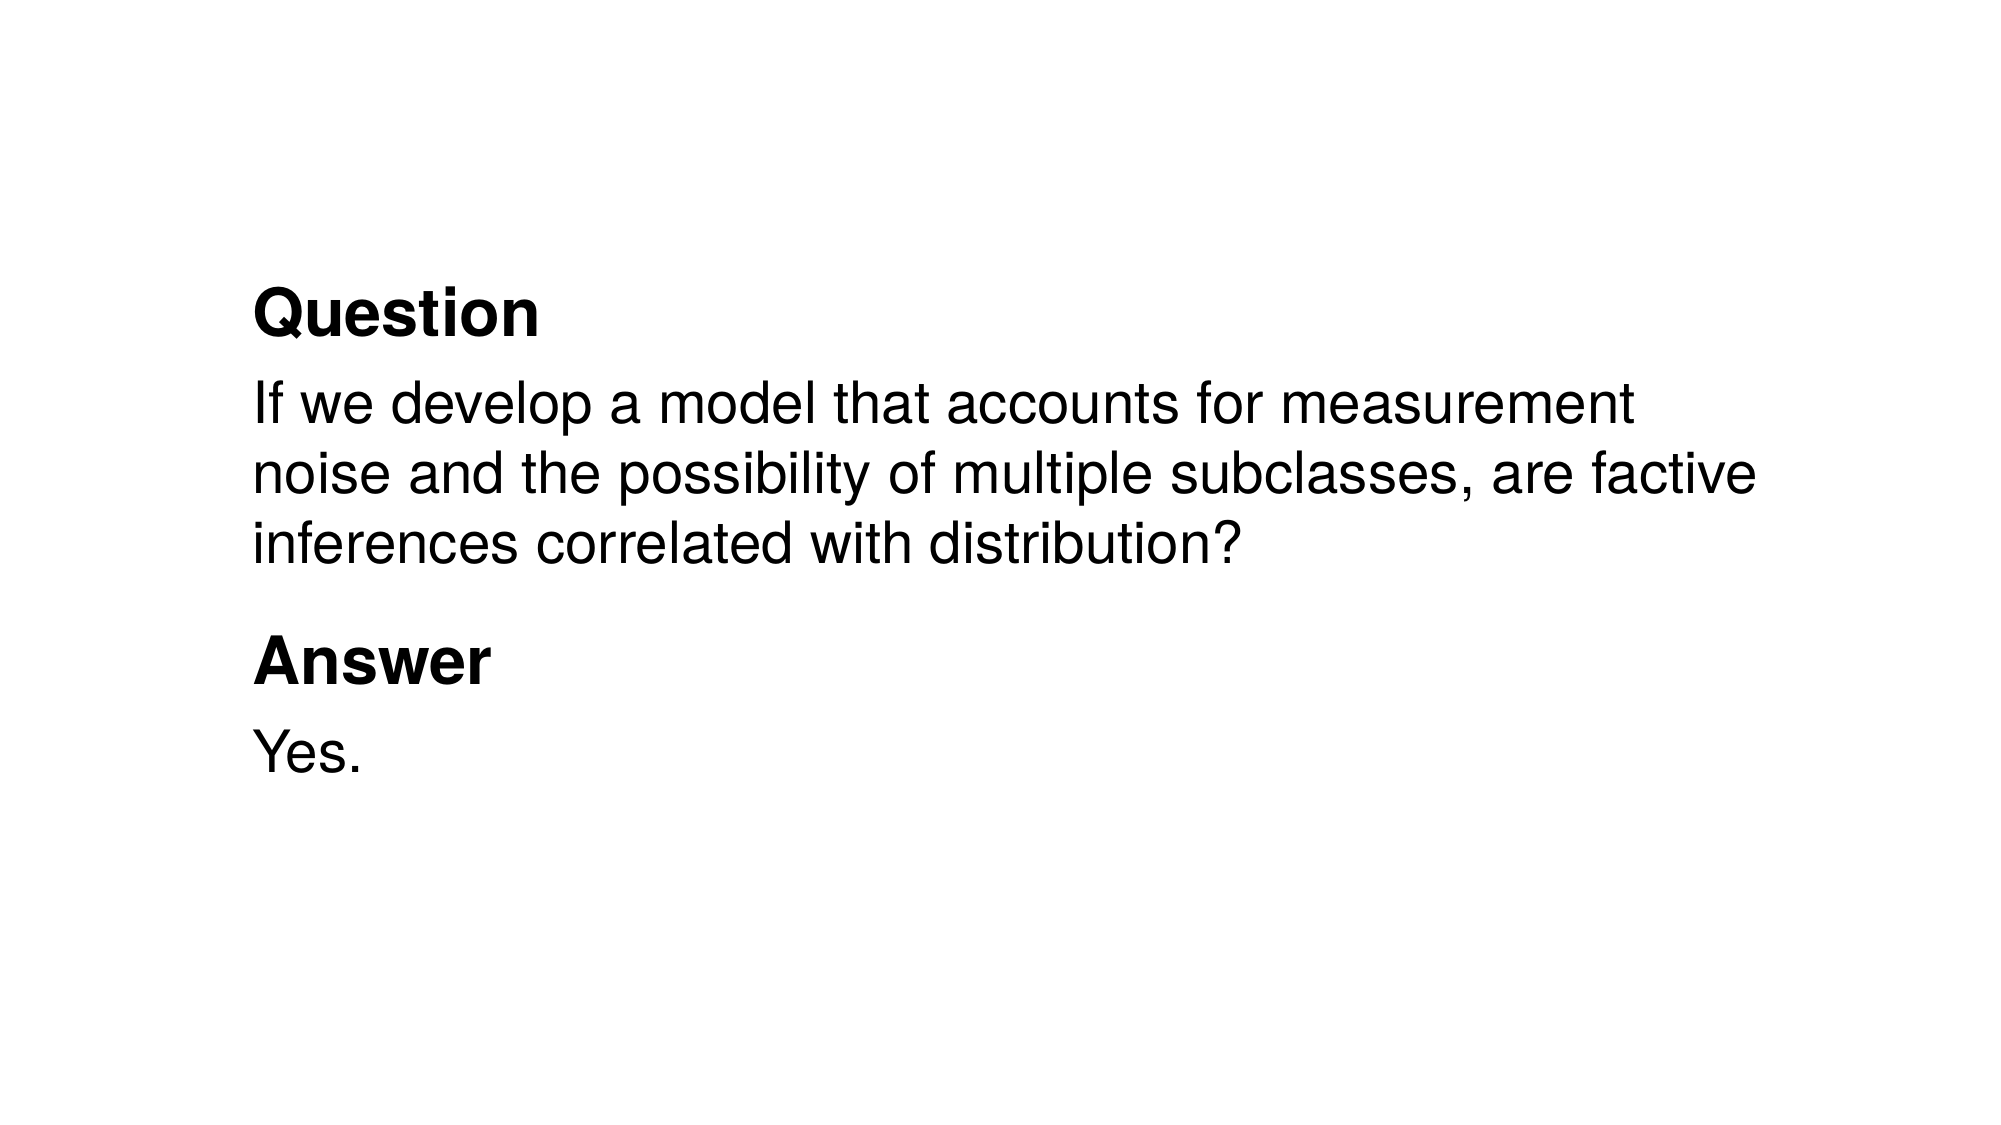

Question
If we develop a model that accounts for measurement  noise and the possibility of multiple subclasses, are factive inferences correlated with distribution?
Answer
Yes.